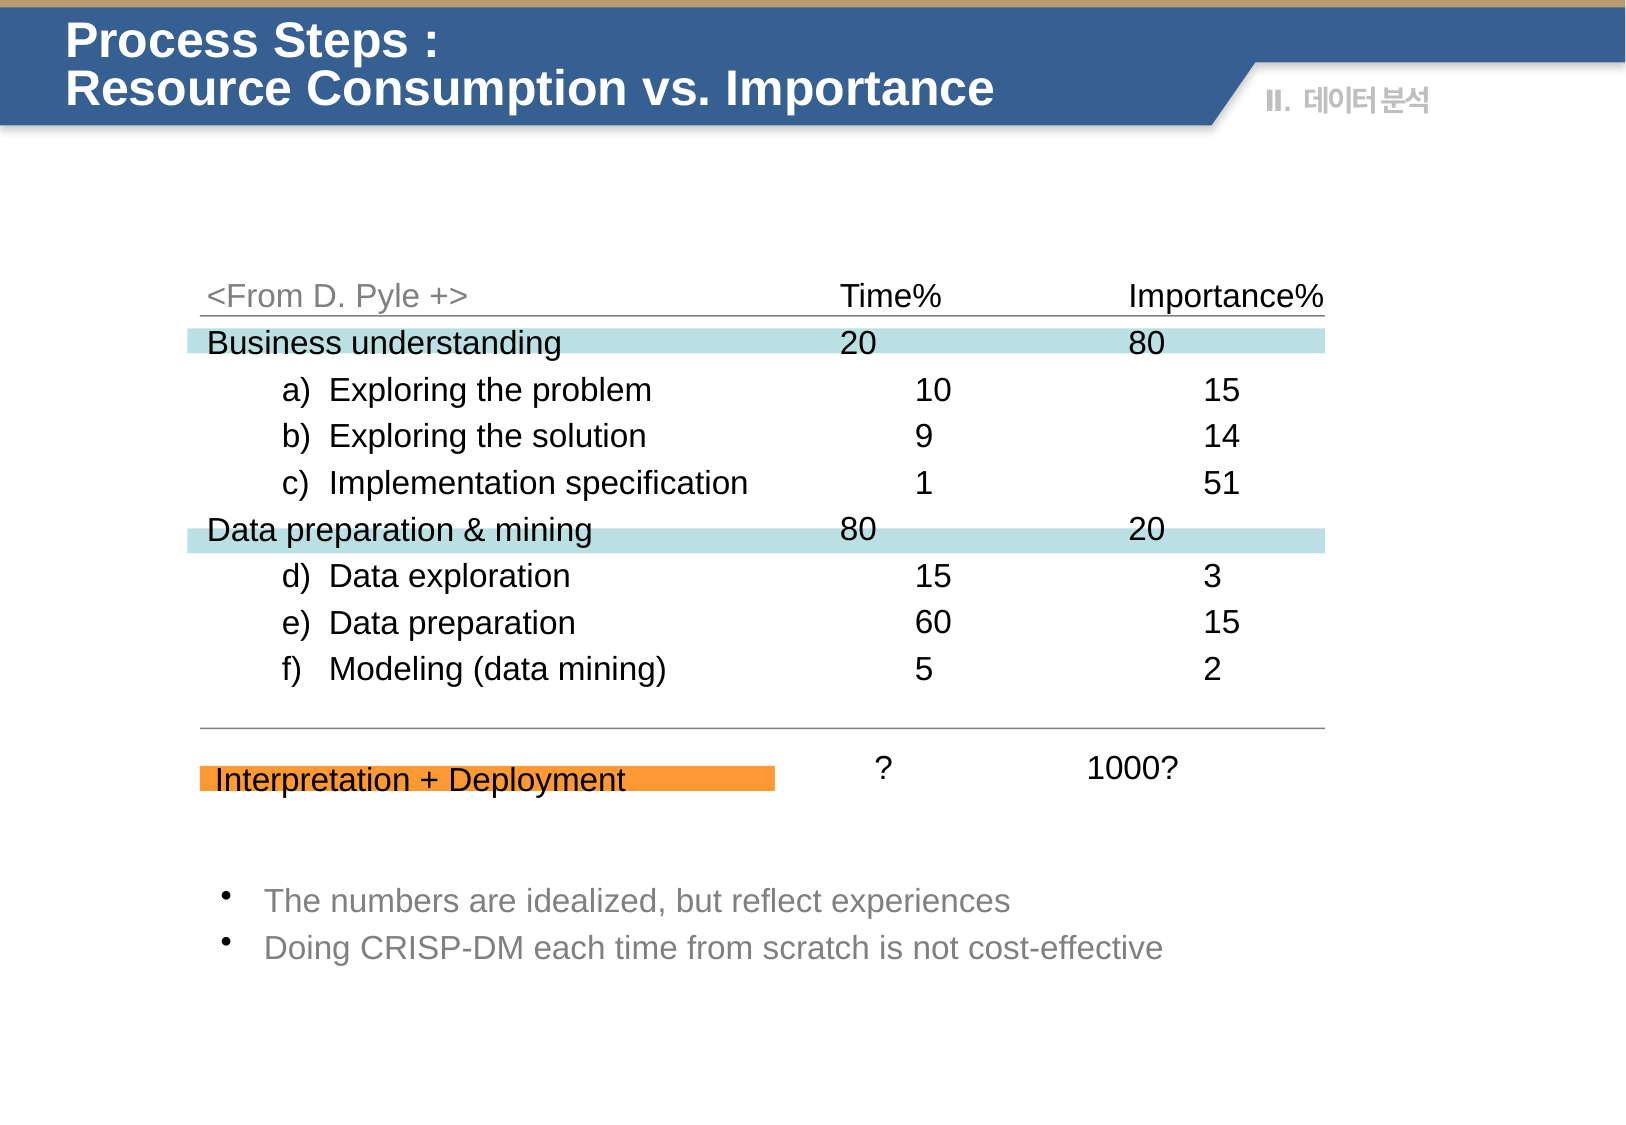

Process Steps :
Resource Consumption vs. Importance
<From D. Pyle +>
Business understanding
a)	Exploring the problem
b)	Exploring the solution
c)	Implementation specification
Data preparation & mining
d)	Data exploration
e)	Data preparation
f)	Modeling (data mining)
Time%
20
10
9
1
80
15
60
5
Importance%
80
15
14
51
20
3
15
2

?                     1000?
Interpretation + Deployment
The numbers are idealized, but reflect experiences
Doing CRISP-DM each time from scratch is not cost-effective